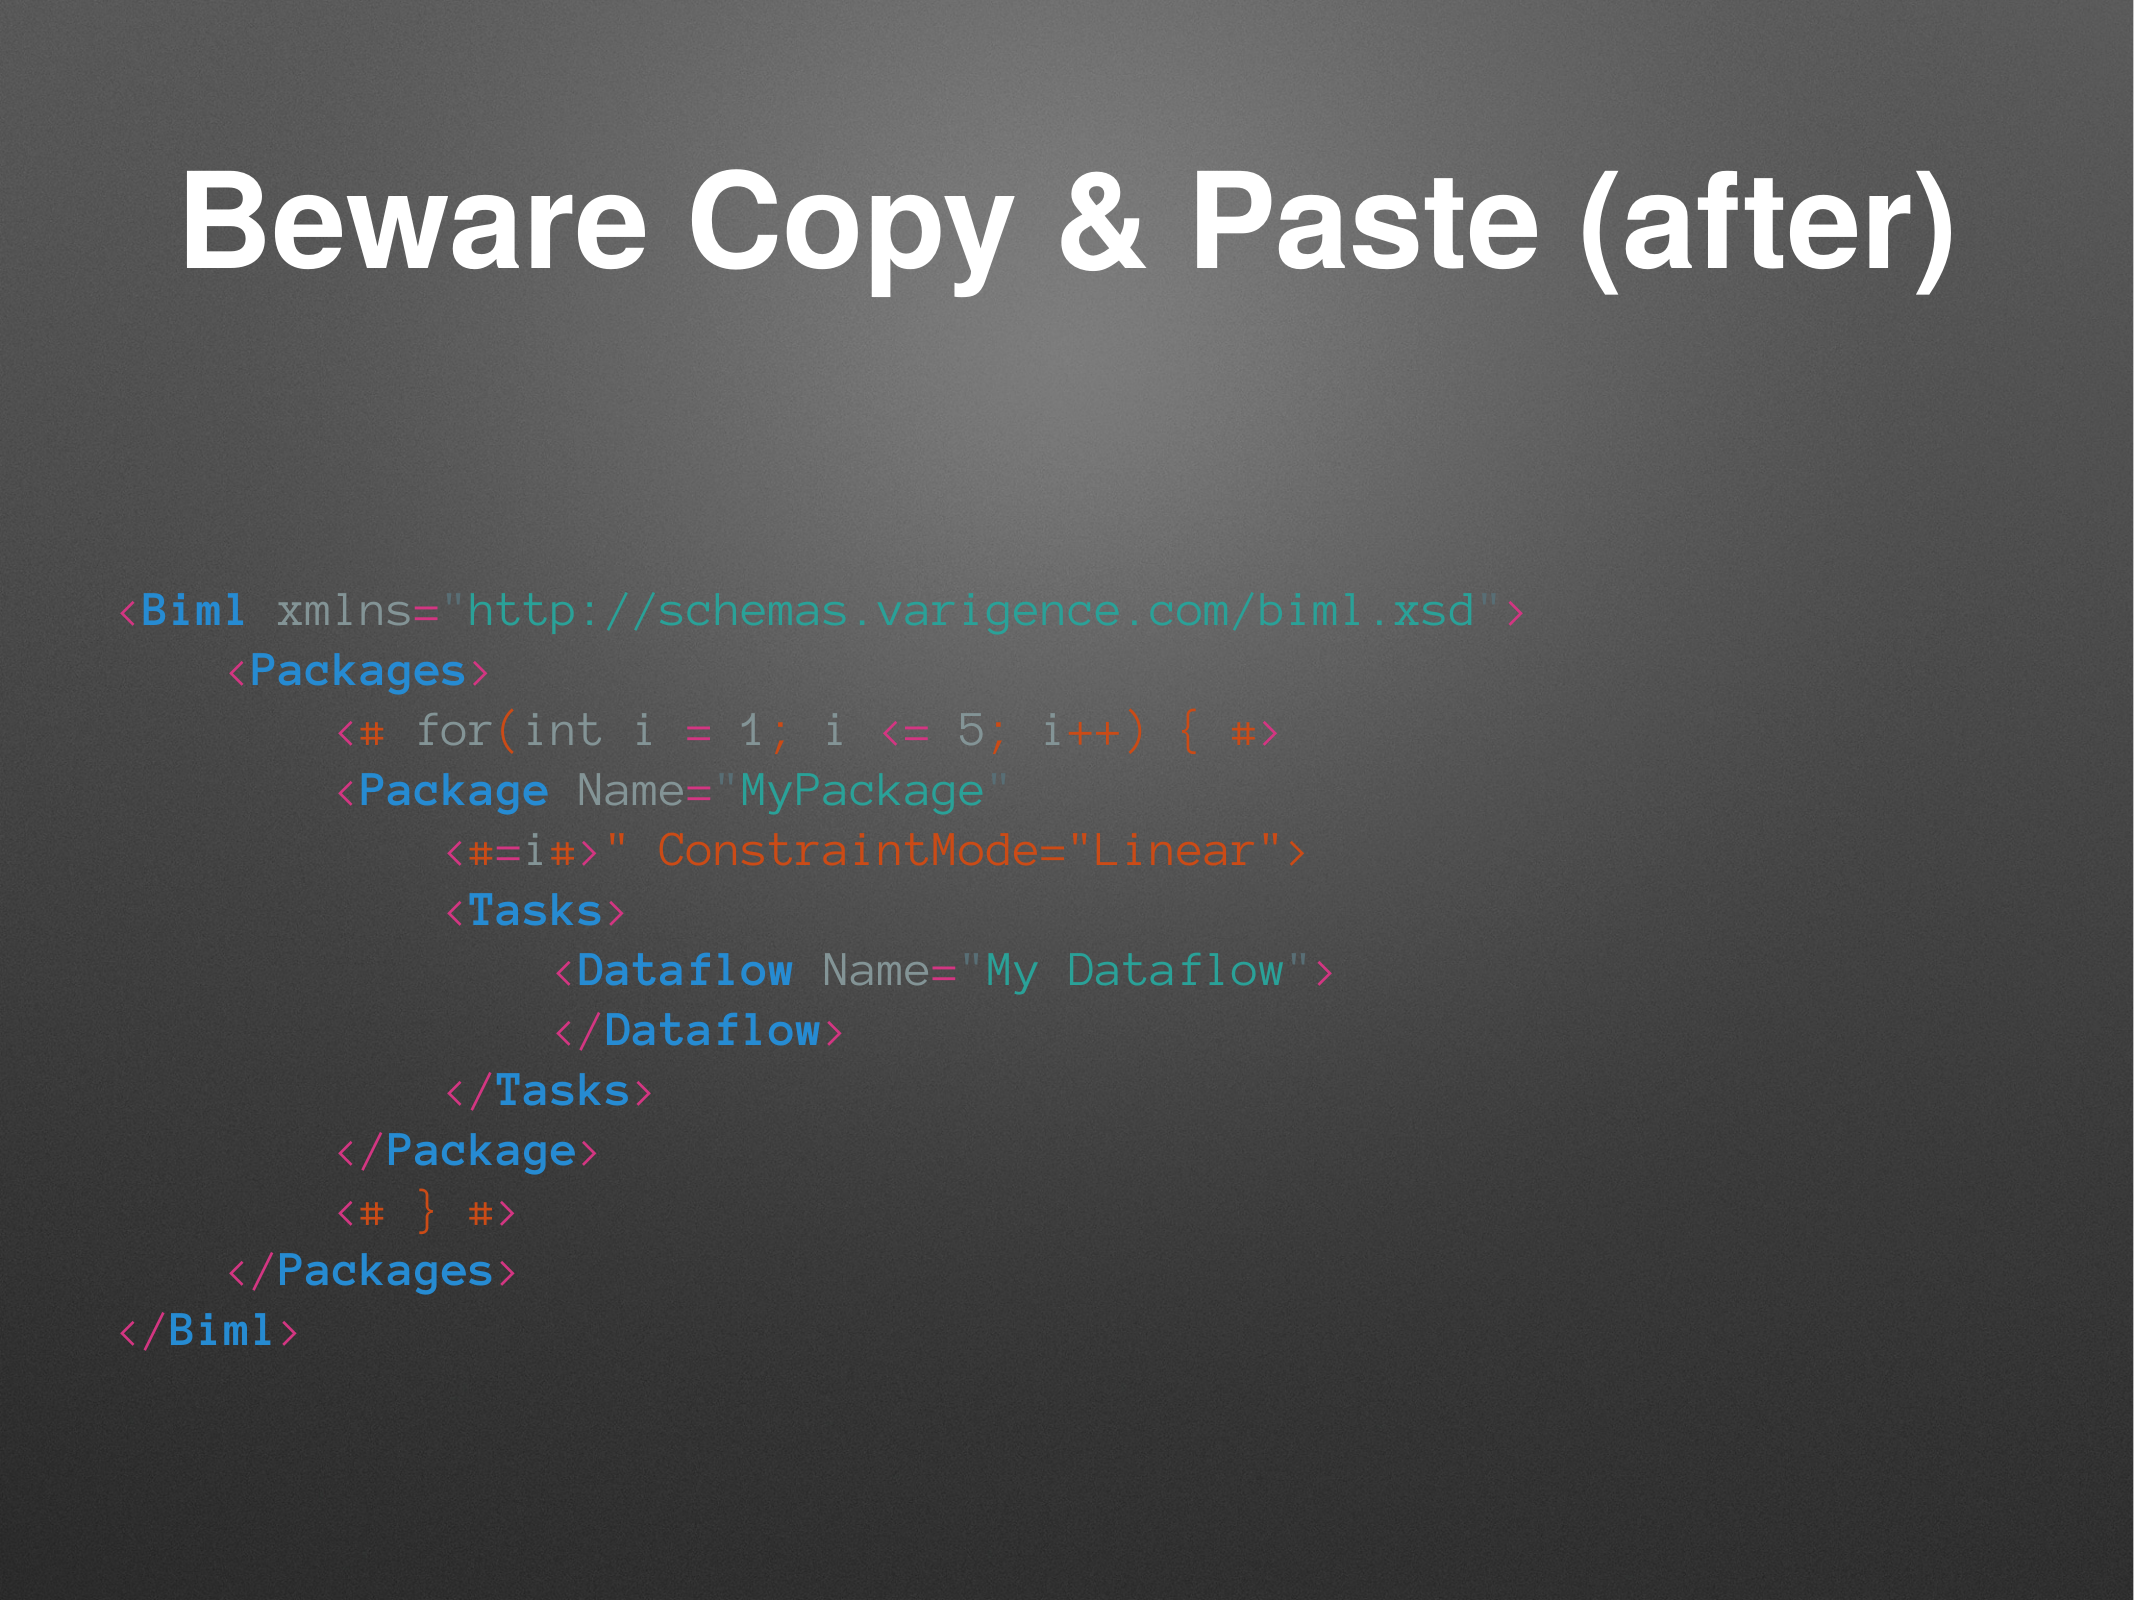

# Beware Copy & Paste (after)
<Biml xmlns="http://schemas.varigence.com/biml.xsd">
    <Packages>
        <# for(int i = 1; i <= 5; i++) { #>
        <Package Name="MyPackage"
            <#=i#>" ConstraintMode="Linear">
            <Tasks>
                <Dataflow Name="My Dataflow">
                </Dataflow>
            </Tasks>
        </Package>
        <# } #>
    </Packages>
</Biml>